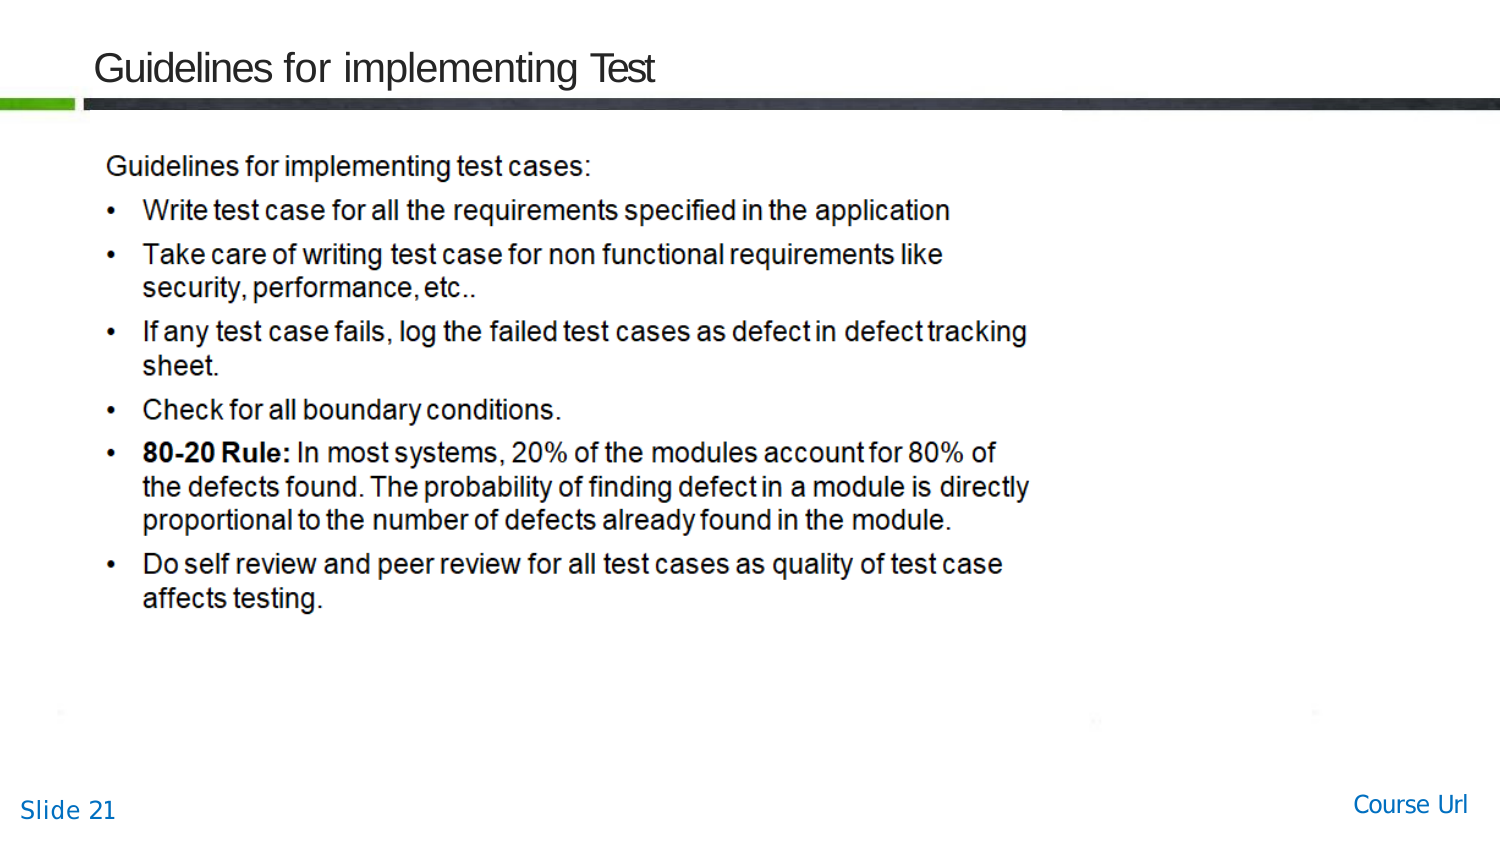

# Guidelines for implementing Test cases

Course Url
Slide 21